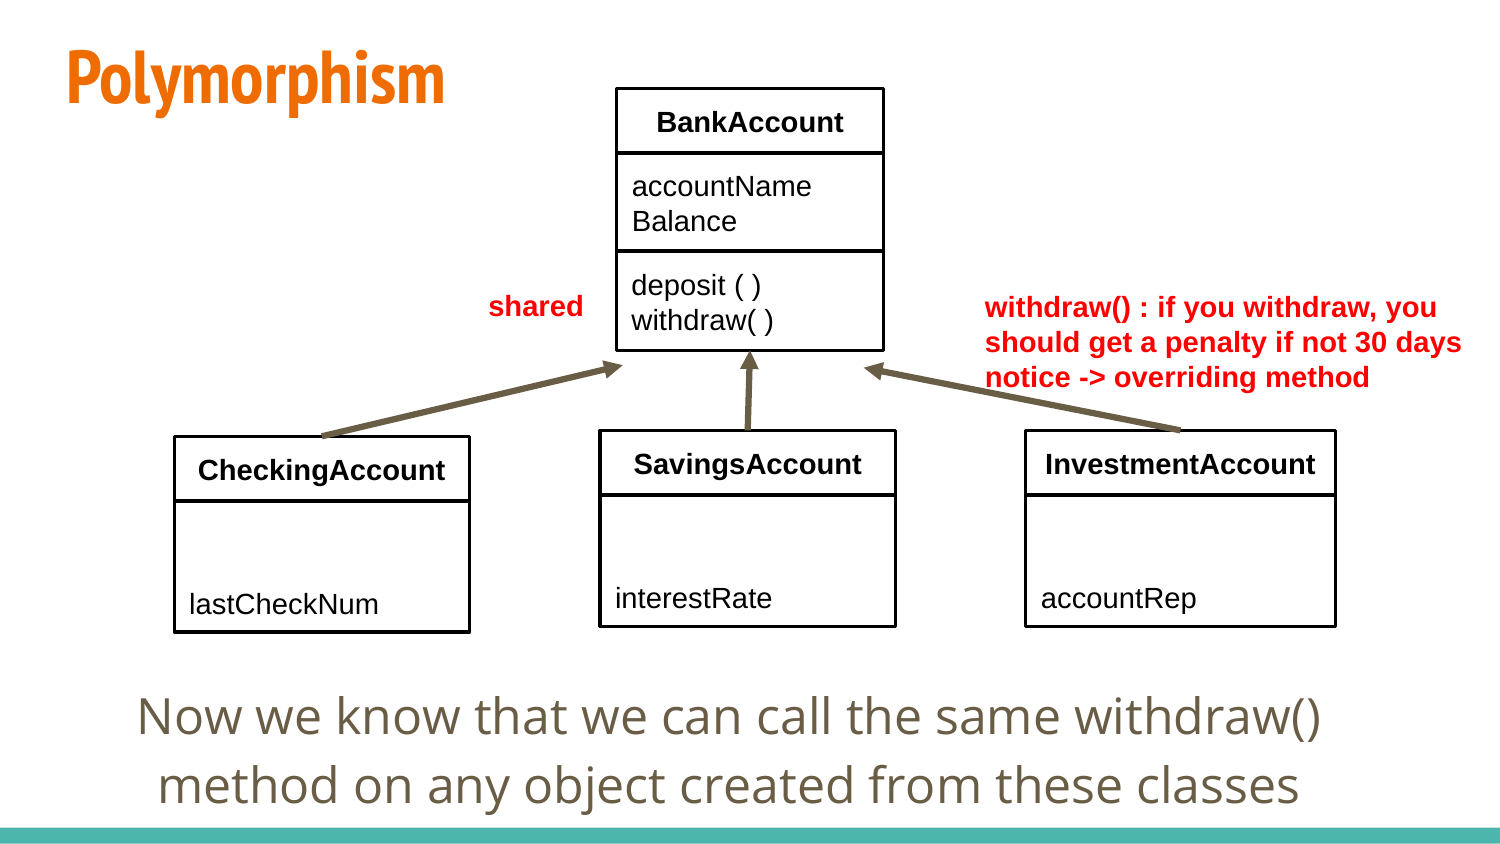

# Polymorphism

BankAccount

accountName
Balance
deposit ( )
withdraw( )
shared
withdraw() : if you withdraw, you should get a penalty if not 30 days notice -> overriding method
SavingsAccount

InvestmentAccount

CheckingAccount

interestRate

accountRep

lastCheckNum
Now we know that we can call the same withdraw() method on any object created from these classes